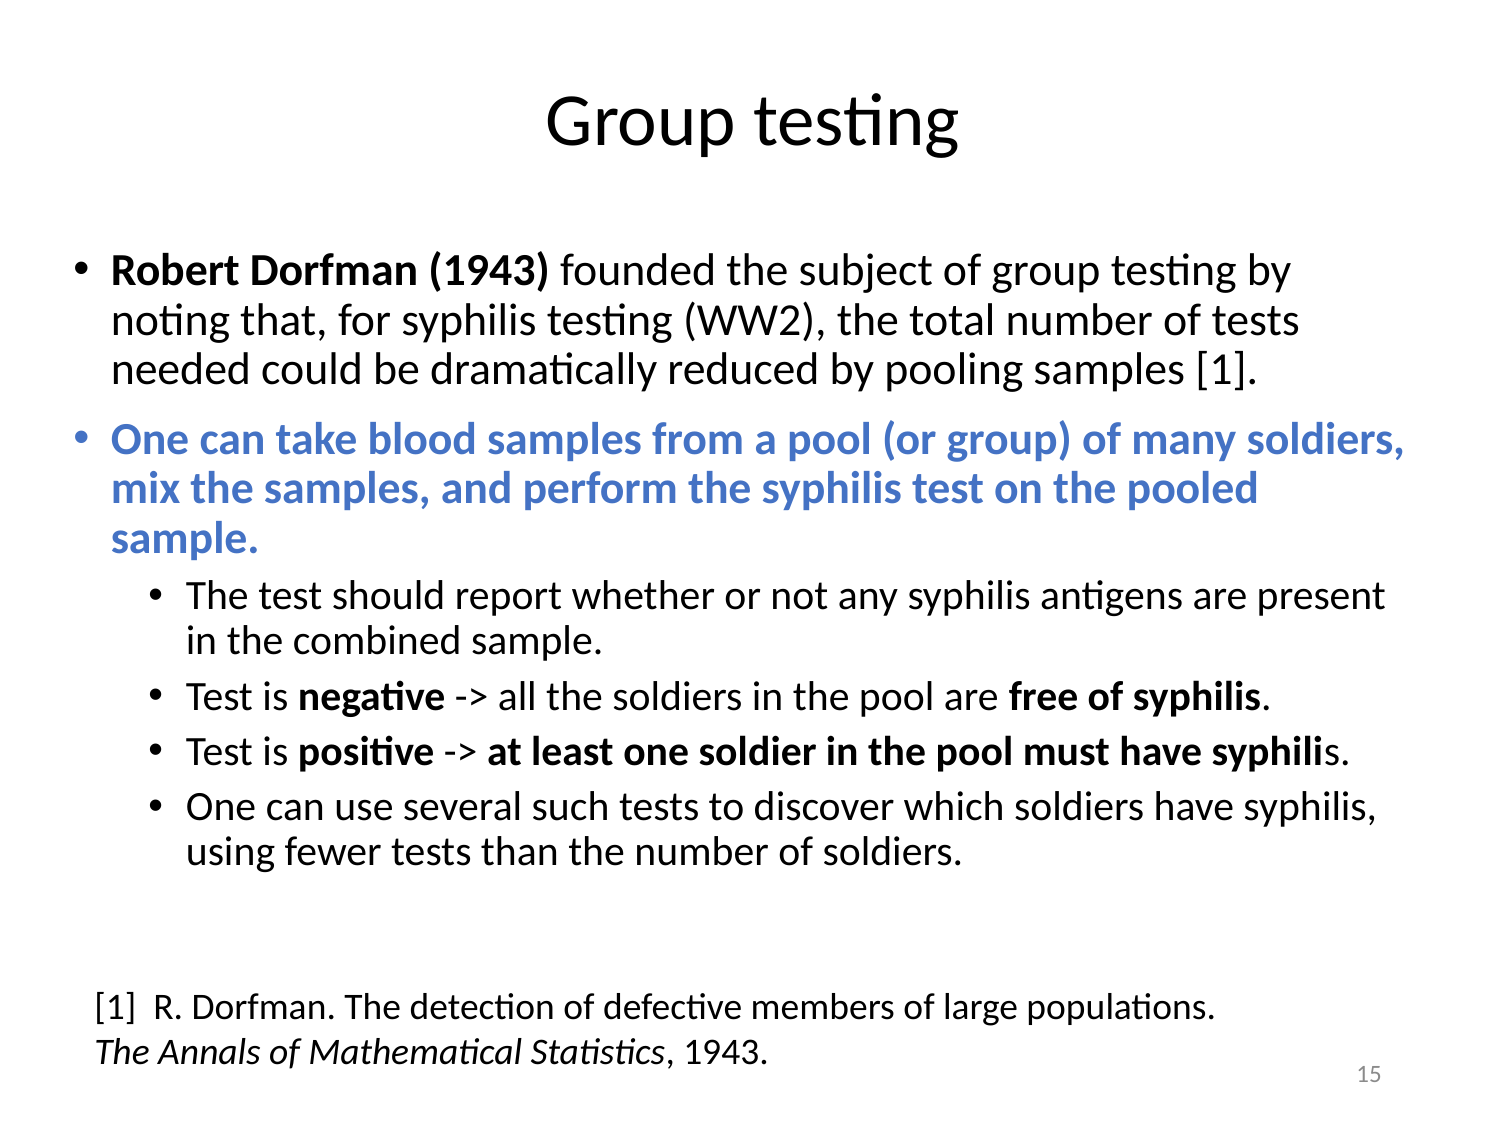

# Group testing
Robert Dorfman (1943) founded the subject of group testing by noting that, for syphilis testing (WW2), the total number of tests needed could be dramatically reduced by pooling samples [1].
One can take blood samples from a pool (or group) of many soldiers, mix the samples, and perform the syphilis test on the pooled sample.
The test should report whether or not any syphilis antigens are present in the combined sample.
Test is negative -> all the soldiers in the pool are free of syphilis.
Test is positive -> at least one soldier in the pool must have syphilis.
One can use several such tests to discover which soldiers have syphilis, using fewer tests than the number of soldiers.

[1]  R. Dorfman. The detection of defective members of large populations. The Annals of Mathematical Statistics, 1943.
15